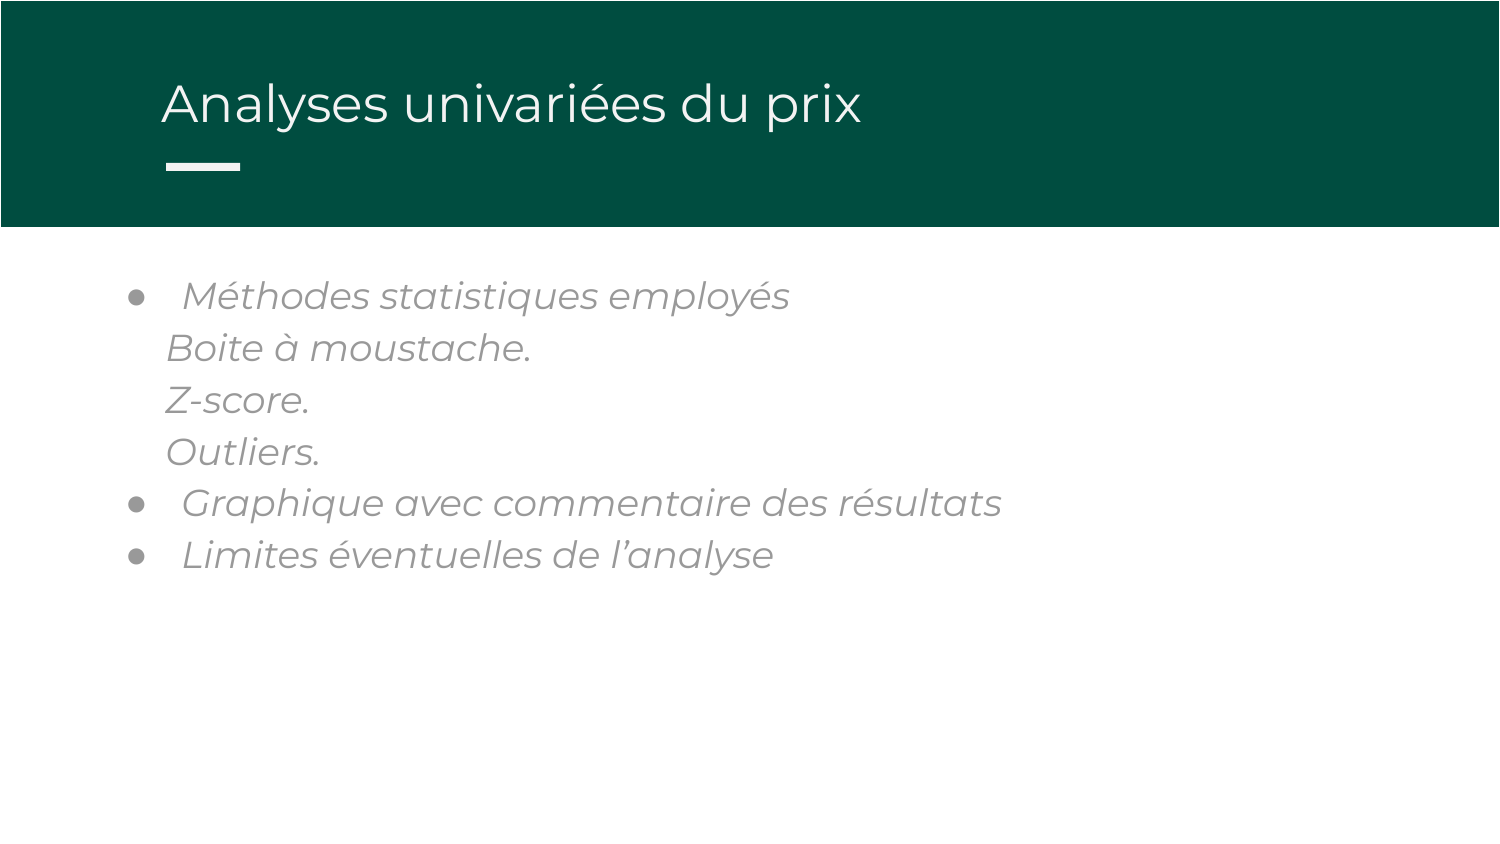

Analyses univariées du prix

# Méthodes statistiques employés
Boite à moustache.
Z-score.
Outliers.
Graphique avec commentaire des résultats
Limites éventuelles de l’analyse